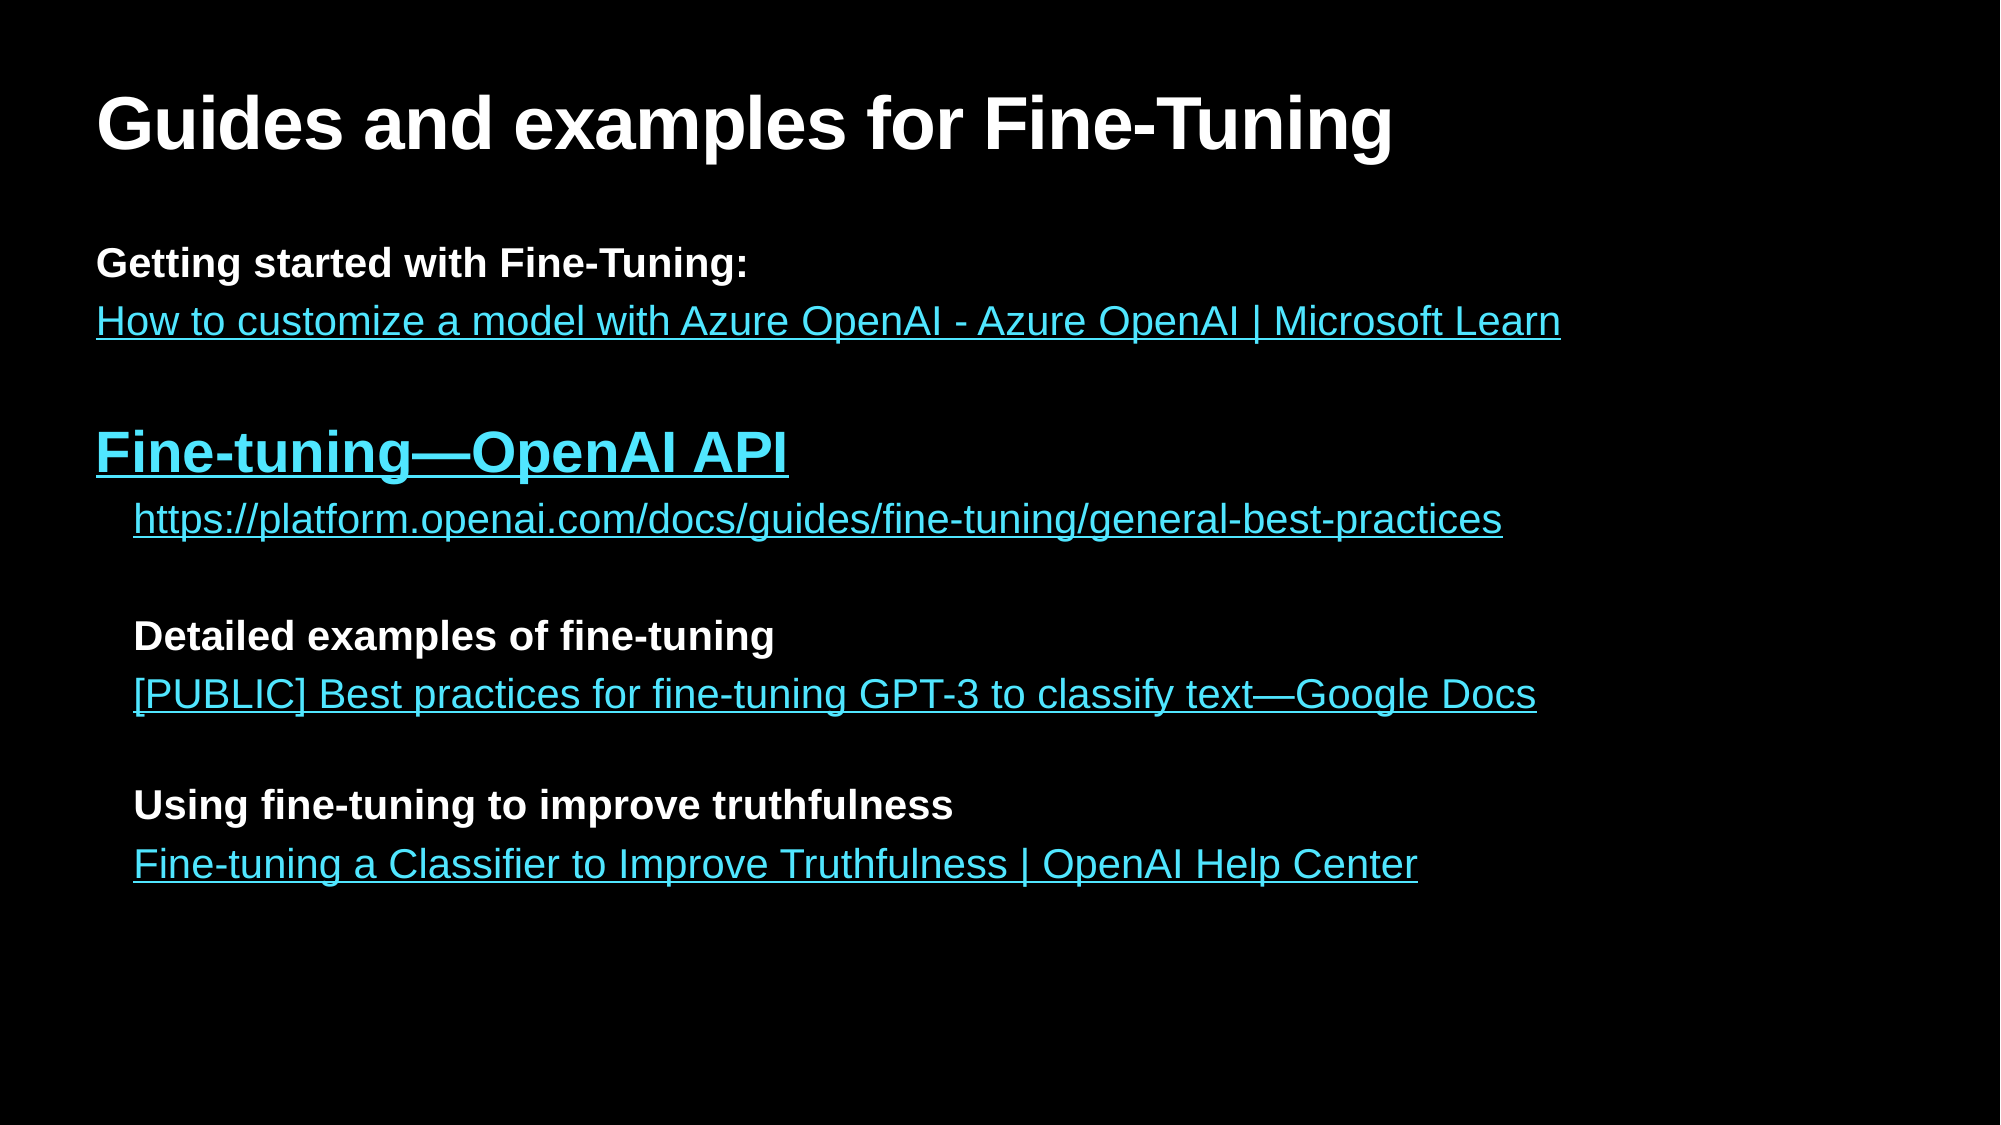

# Guides and examples for Fine-Tuning
Getting started with Fine-Tuning:
How to customize a model with Azure OpenAI - Azure OpenAI | Microsoft Learn

Fine-tuning—OpenAI API
https://platform.openai.com/docs/guides/fine-tuning/general-best-practices

Detailed examples of fine-tuning
[PUBLIC] Best practices for fine-tuning GPT-3 to classify text—Google Docs

Using fine-tuning to improve truthfulness
Fine-tuning a Classifier to Improve Truthfulness | OpenAI Help Center